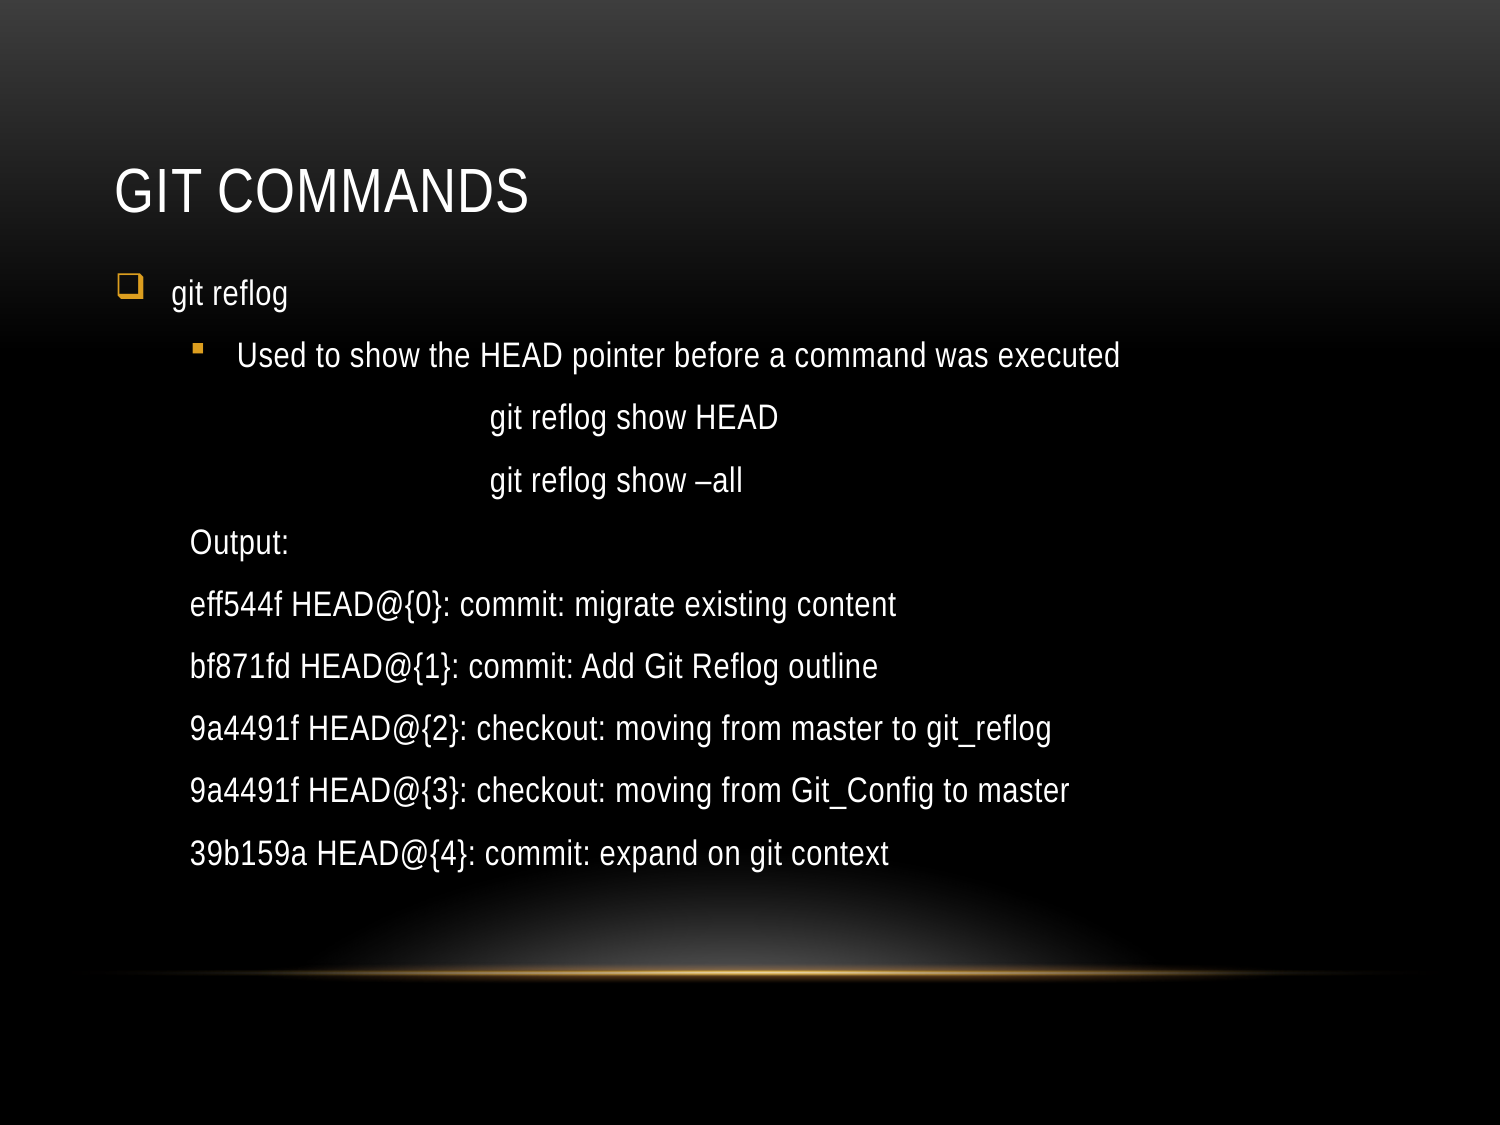

# GIT COMMANDS
git reflog
Used to show the HEAD pointer before a command was executed
		git reflog show HEAD
		git reflog show –all
Output:
eff544f HEAD@{0}: commit: migrate existing content
bf871fd HEAD@{1}: commit: Add Git Reflog outline
9a4491f HEAD@{2}: checkout: moving from master to git_reflog
9a4491f HEAD@{3}: checkout: moving from Git_Config to master
39b159a HEAD@{4}: commit: expand on git context